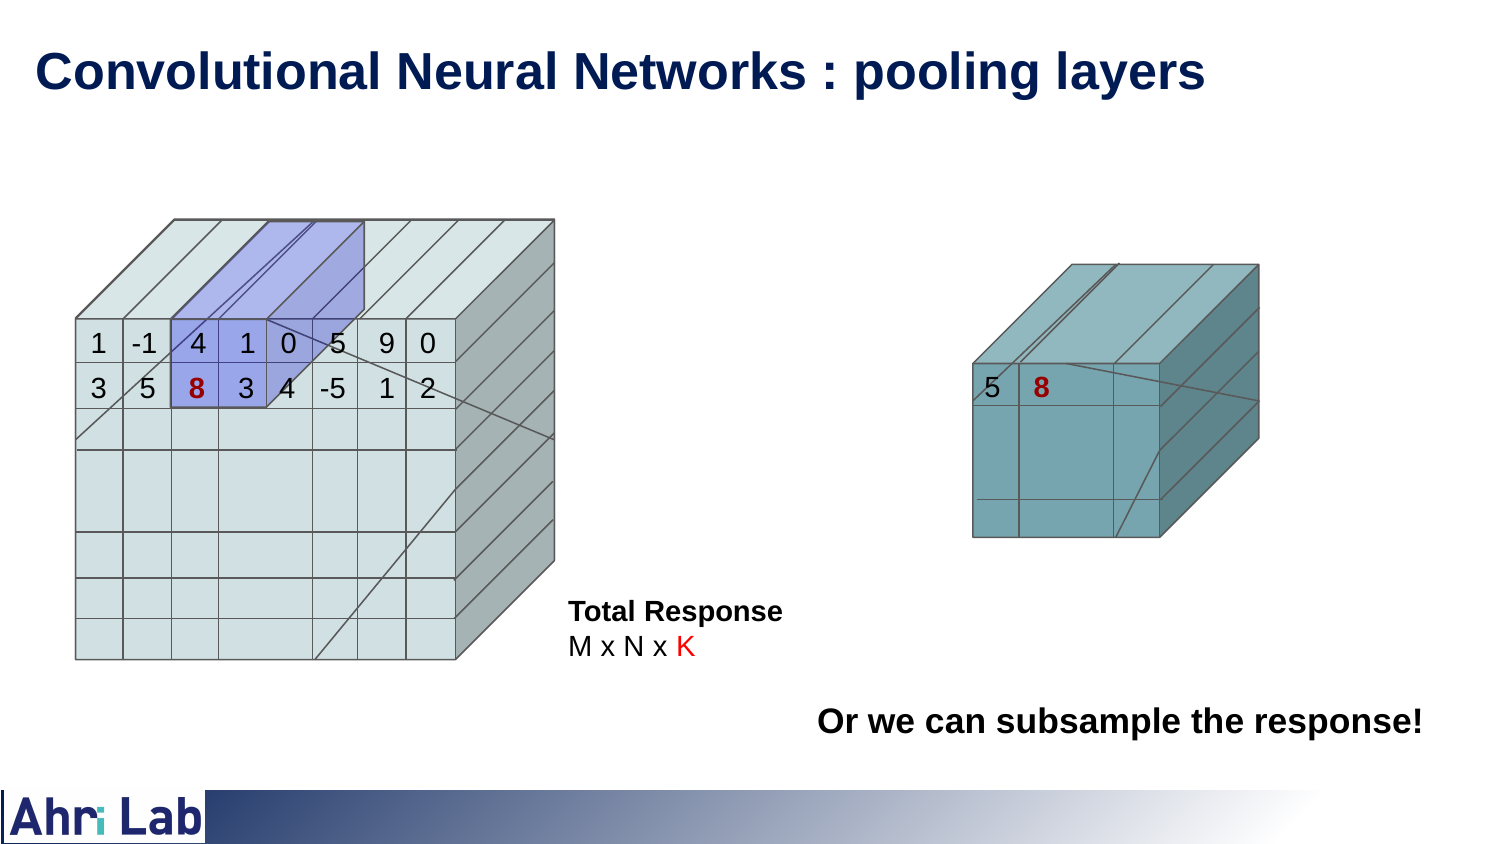

# Convolutional Neural Networks : pooling layers

1   -1    4    1   0    5    9   0

3    5    8    3   4   -5    1   2

5    8
Total Response
M x N x K
Or we can subsample the response!